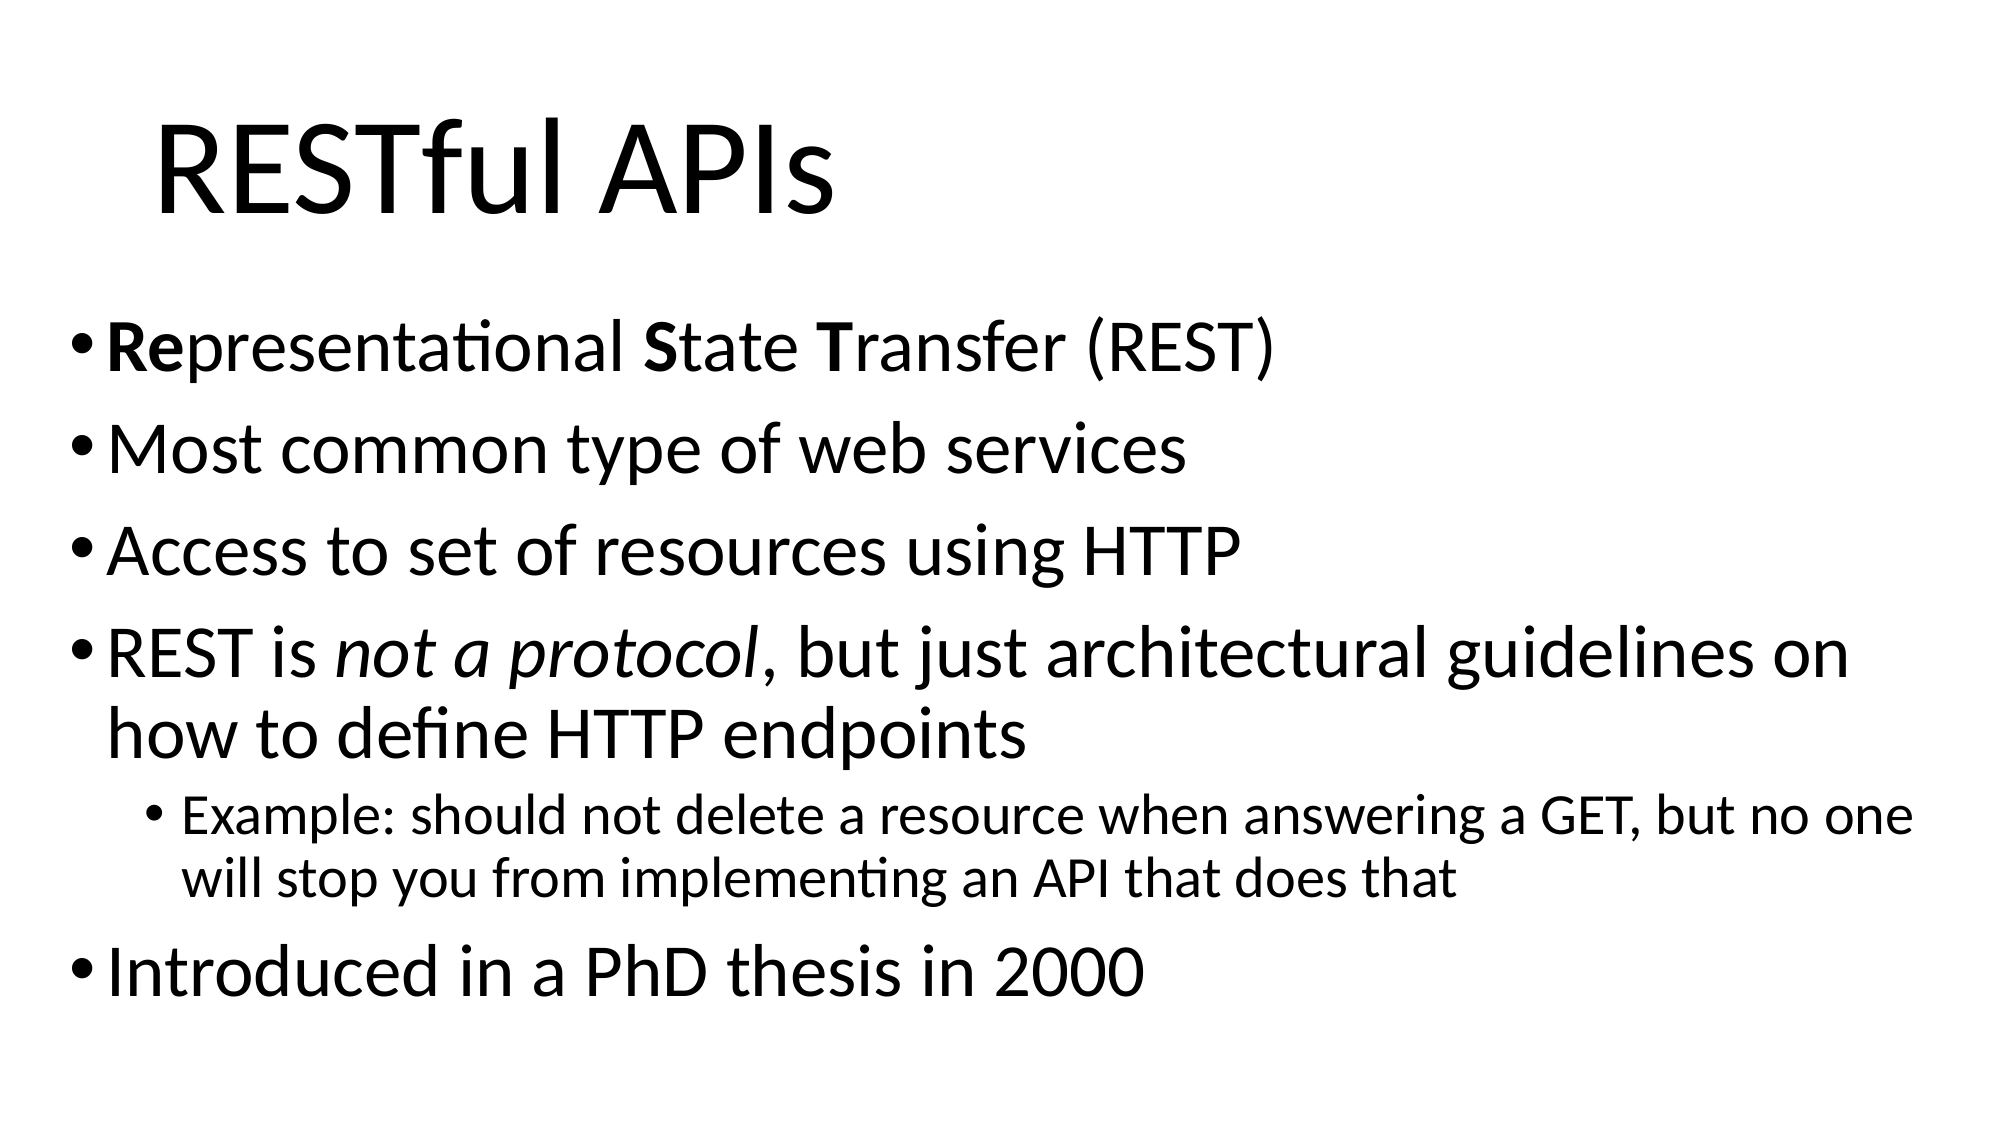

# RESTful APIs
Representational State Transfer (REST)
Most common type of web services
Access to set of resources using HTTP
REST is not a protocol, but just architectural guidelines on how to define HTTP endpoints
Example: should not delete a resource when answering a GET, but no one will stop you from implementing an API that does that
Introduced in a PhD thesis in 2000